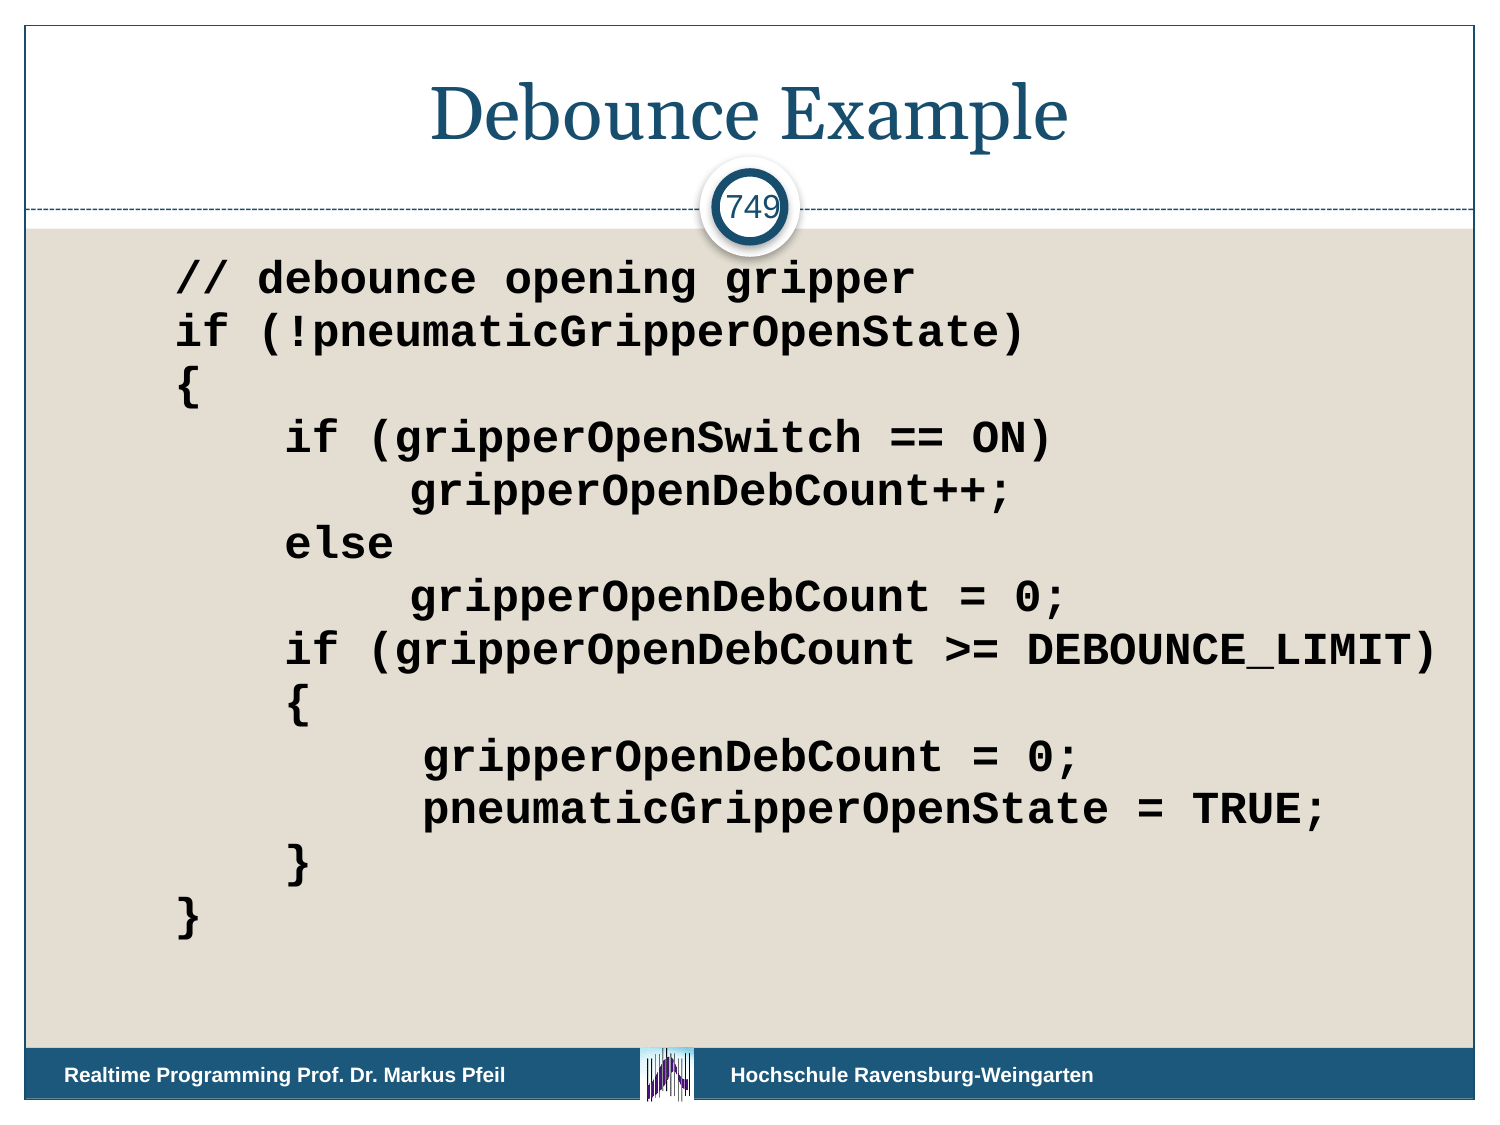

# Debounce Example
749
    // debounce opening gripper
    if (!pneumaticGripperOpenState)
    {
        if (gripperOpenSwitch == ON)
		   	gripperOpenDebCount++;
        else
        	gripperOpenDebCount = 0;
        if (gripperOpenDebCount >= DEBOUNCE_LIMIT)
        {
             gripperOpenDebCount = 0;
             pneumaticGripperOpenState = TRUE;
        }
    }
Realtime Programming Prof. Dr. Markus Pfeil